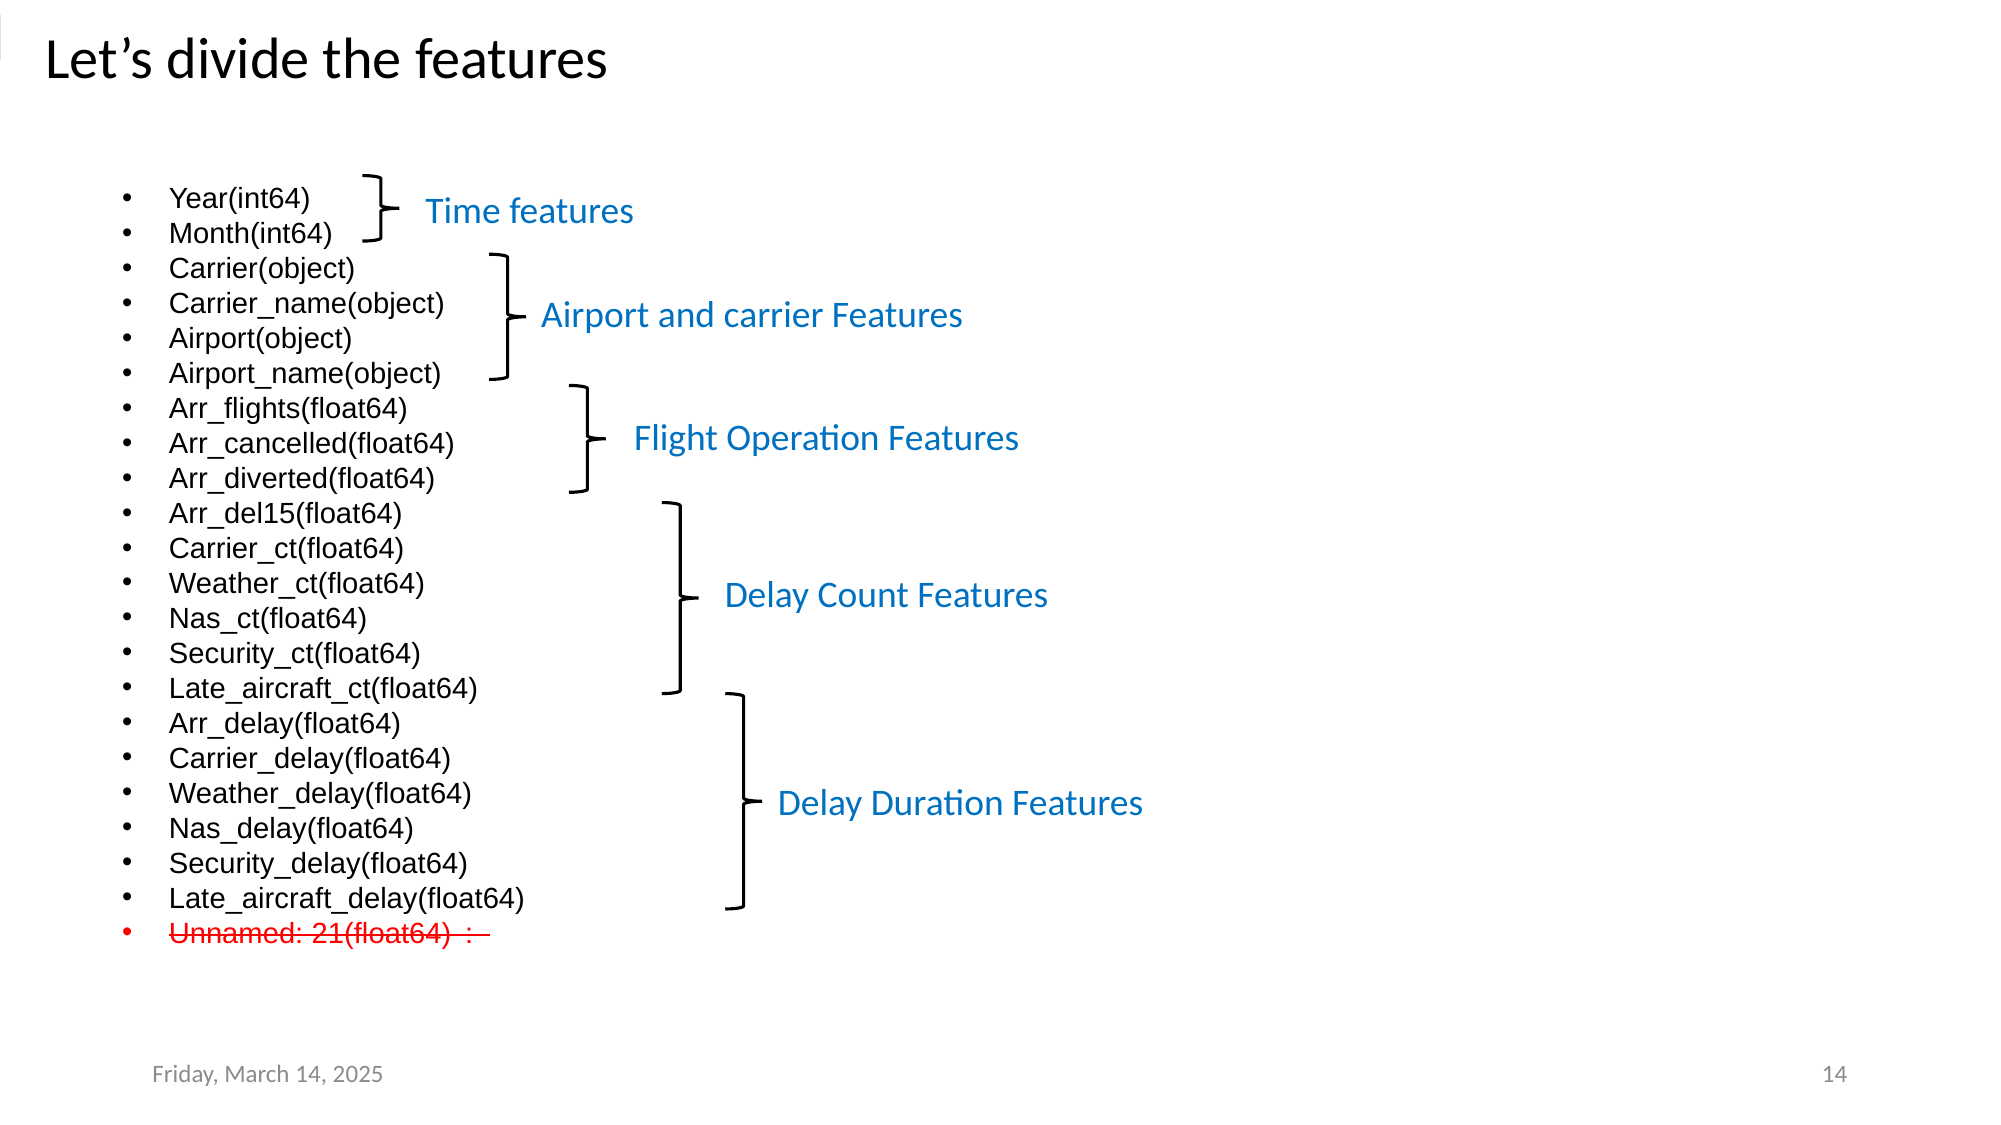

# Let’s divide the features

Year(int64)
Month(int64)
Carrier(object)
Carrier_name(object)
Airport(object)
Airport_name(object)
Arr_flights(float64)
Arr_cancelled(float64)
Arr_diverted(float64)
Arr_del15(float64)
Carrier_ct(float64)
Weather_ct(float64)
Nas_ct(float64)
Security_ct(float64)
Late_aircraft_ct(float64)
Arr_delay(float64)
Carrier_delay(float64)
Weather_delay(float64)
Nas_delay(float64)
Security_delay(float64)
Late_aircraft_delay(float64)
Unnamed: 21(float64)  :

Time features

Airport and carrier Features

Flight Operation Features

Delay Count Features

Delay Duration Features
Friday, March 14, 2025
14